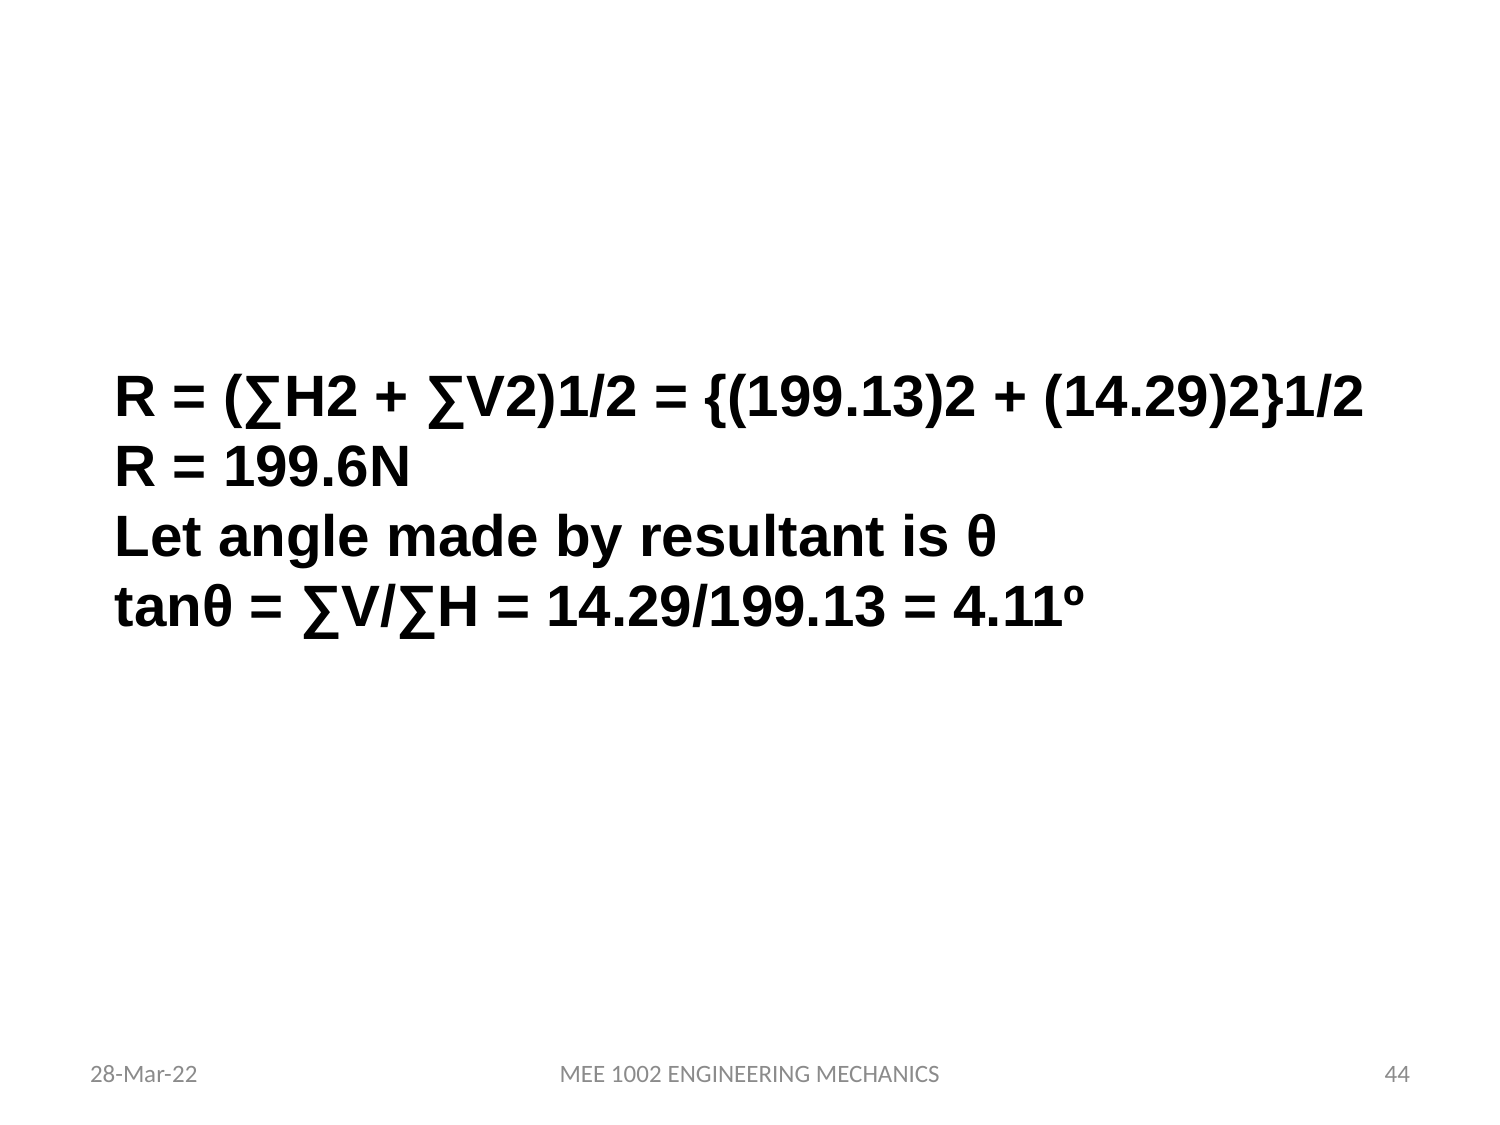

#
R = (∑H2 + ∑V2)1/2 = {(199.13)2 + (14.29)2}1/2
R = 199.6N
Let angle made by resultant is θ
tanθ = ∑V/∑H = 14.29/199.13 = 4.11º
28-Mar-22
MEE 1002 ENGINEERING MECHANICS
44